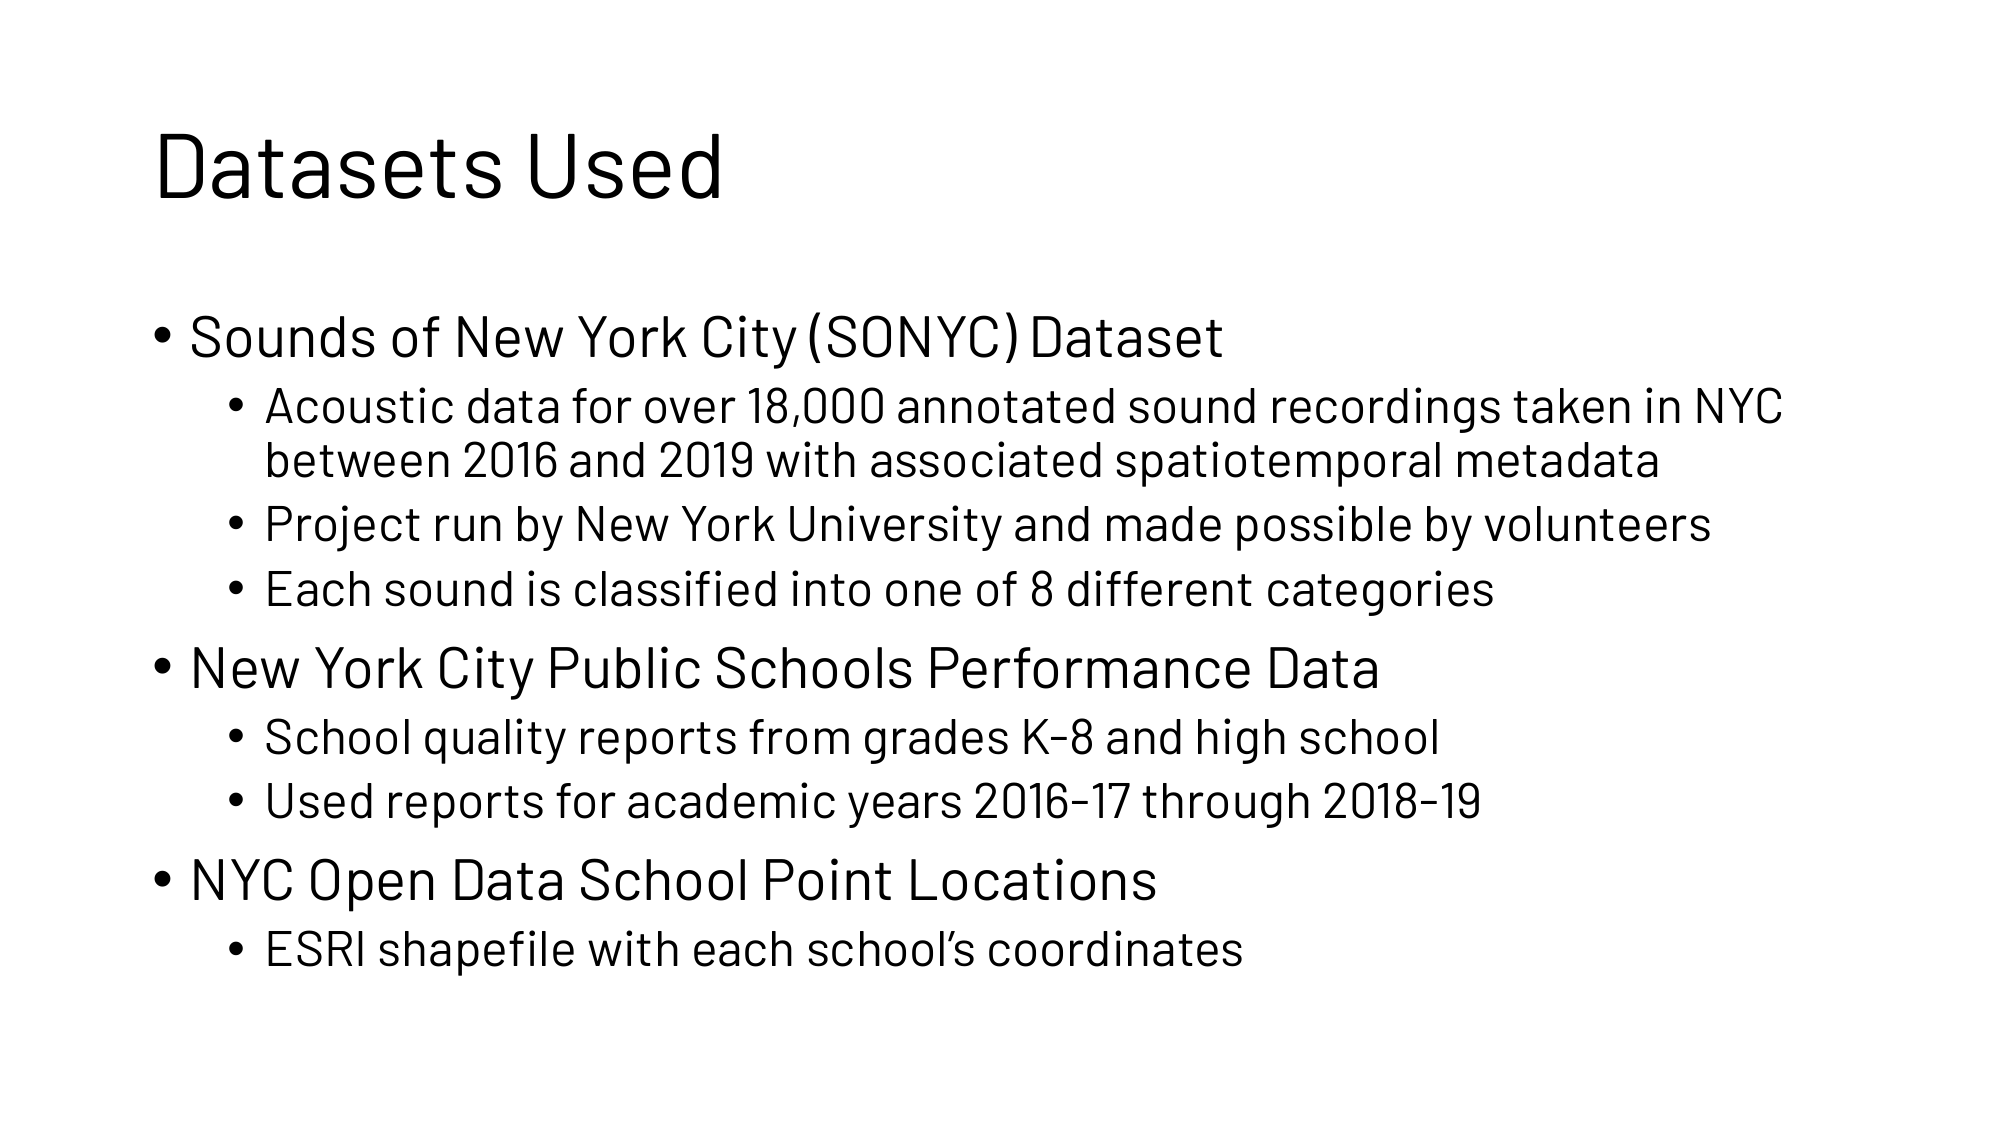

# Datasets Used
Sounds of New York City (SONYC) Dataset
Acoustic data for over 18,000 annotated sound recordings taken in NYC between 2016 and 2019 with associated spatiotemporal metadata
Project run by New York University and made possible by volunteers
Each sound is classified into one of 8 different categories
New York City Public Schools Performance Data
School quality reports from grades K-8 and high school
Used reports for academic years 2016-17 through 2018-19
NYC Open Data School Point Locations
ESRI shapefile with each school’s coordinates